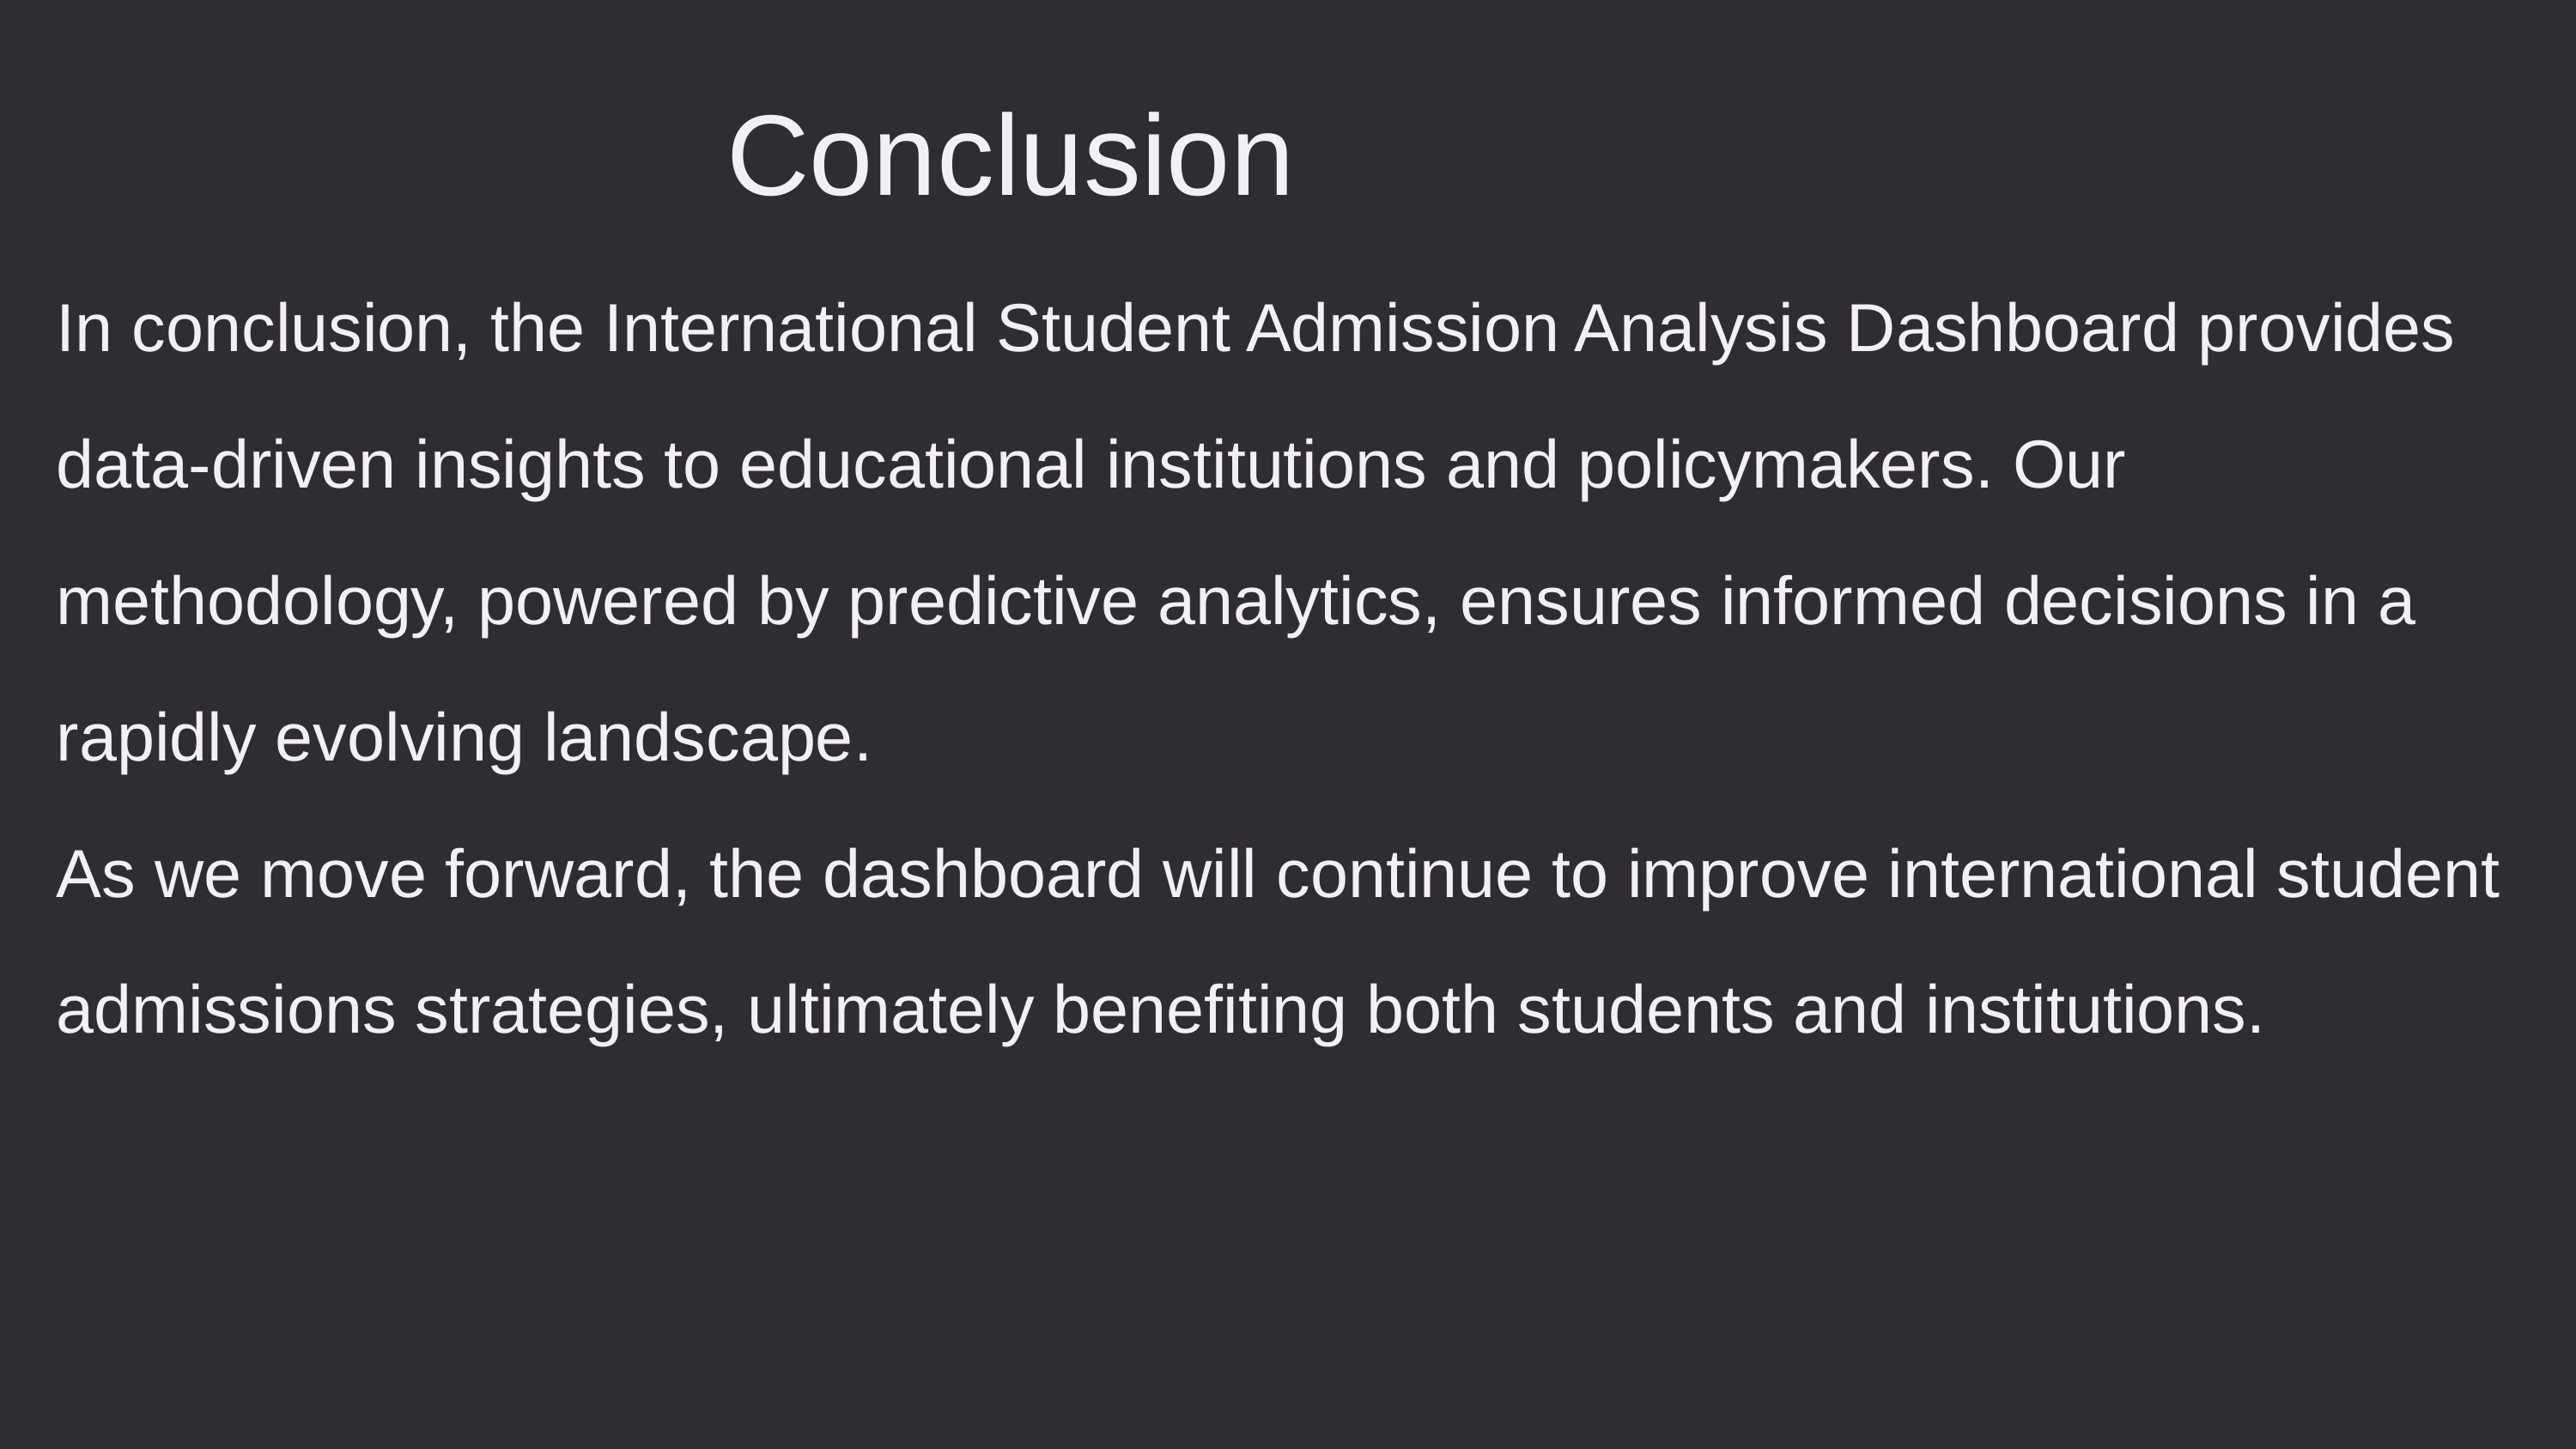

Conclusion
In conclusion, the International Student Admission Analysis Dashboard provides data-driven insights to educational institutions and policymakers. Our methodology, powered by predictive analytics, ensures informed decisions in a rapidly evolving landscape.
As we move forward, the dashboard will continue to improve international student admissions strategies, ultimately benefiting both students and institutions.